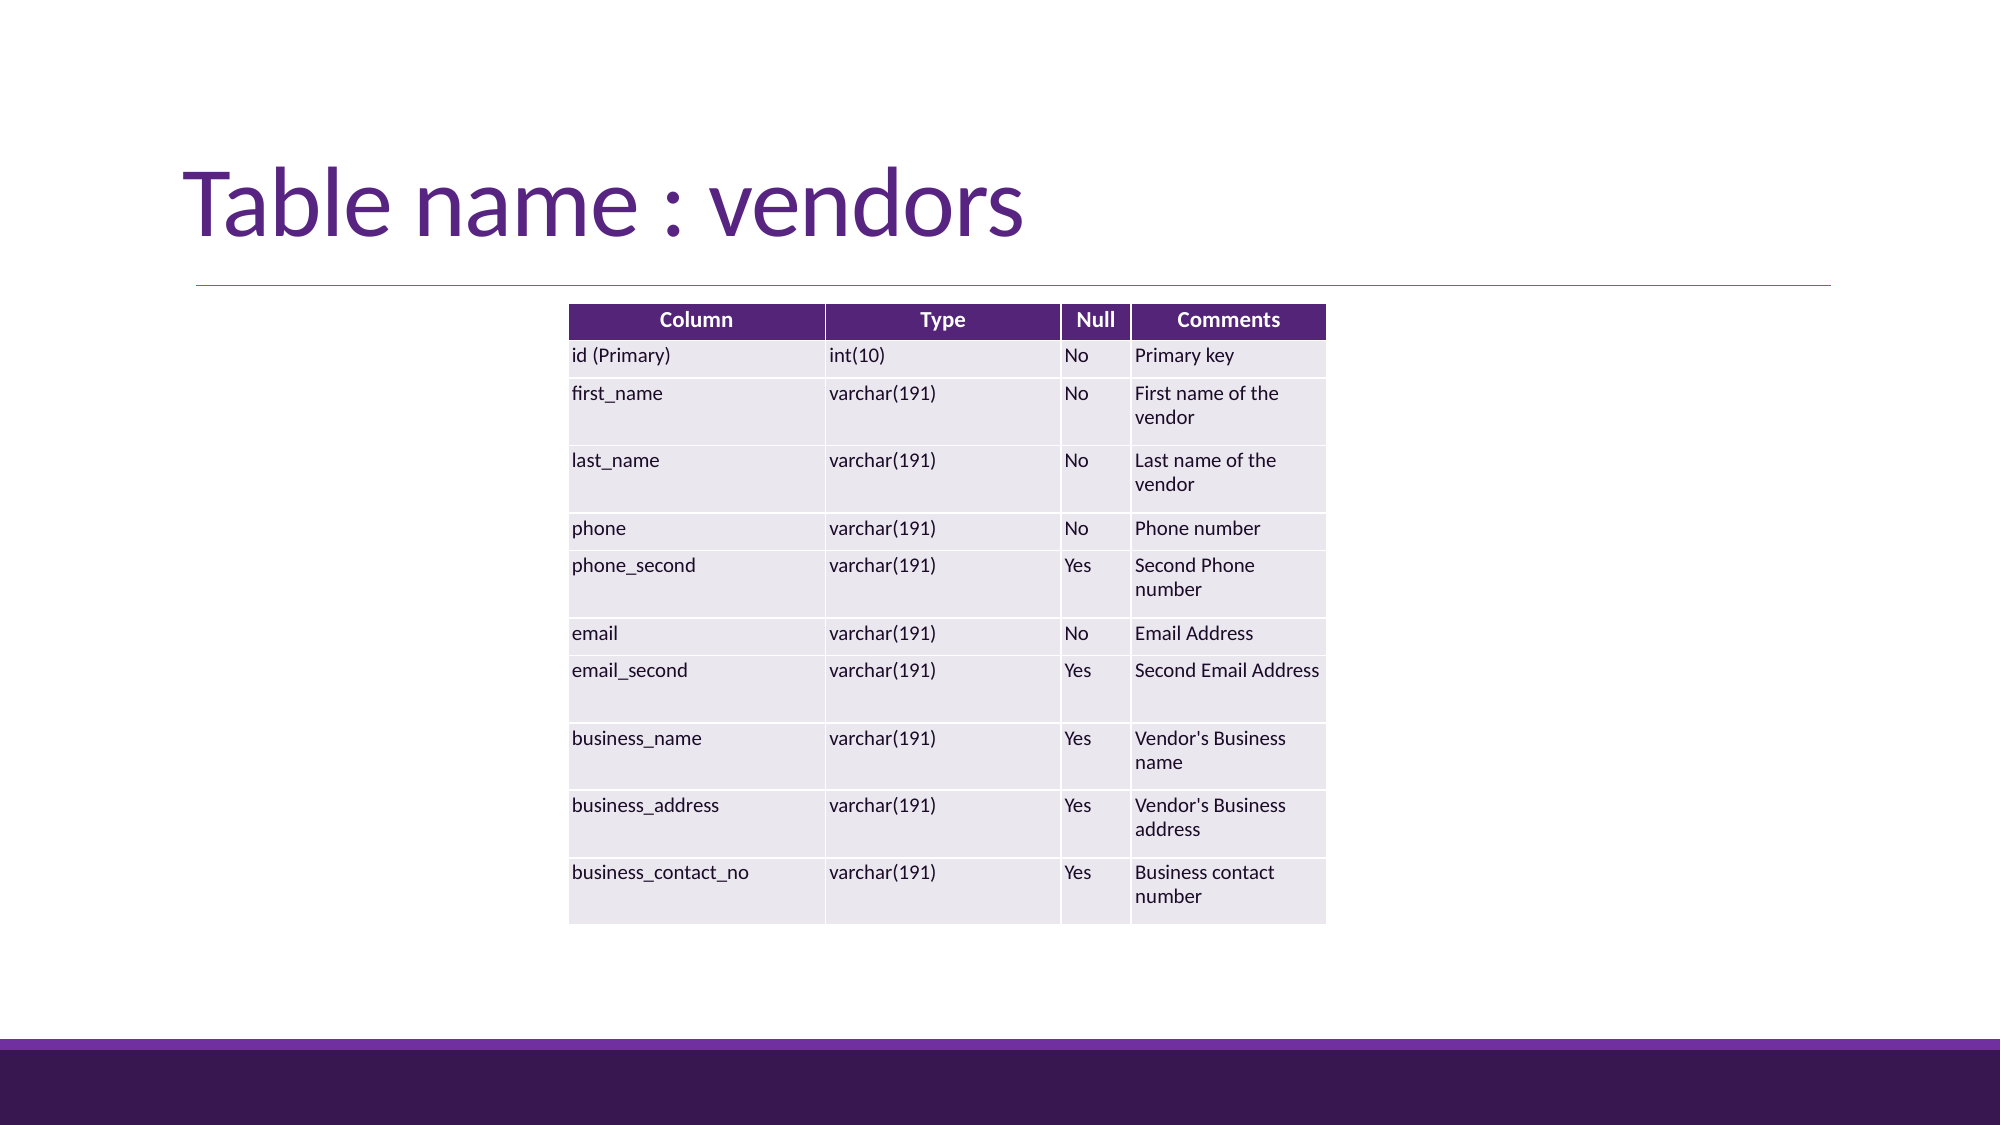

# Table name : vendors
| Column | Type | Null | Comments |
| --- | --- | --- | --- |
| id (Primary) | int(10) | No | Primary key |
| first\_name | varchar(191) | No | First name of the vendor |
| last\_name | varchar(191) | No | Last name of the vendor |
| phone | varchar(191) | No | Phone number |
| phone\_second | varchar(191) | Yes | Second Phone number |
| email | varchar(191) | No | Email Address |
| email\_second | varchar(191) | Yes | Second Email Address |
| business\_name | varchar(191) | Yes | Vendor's Business name |
| business\_address | varchar(191) | Yes | Vendor's Business address |
| business\_contact\_no | varchar(191) | Yes | Business contact number |